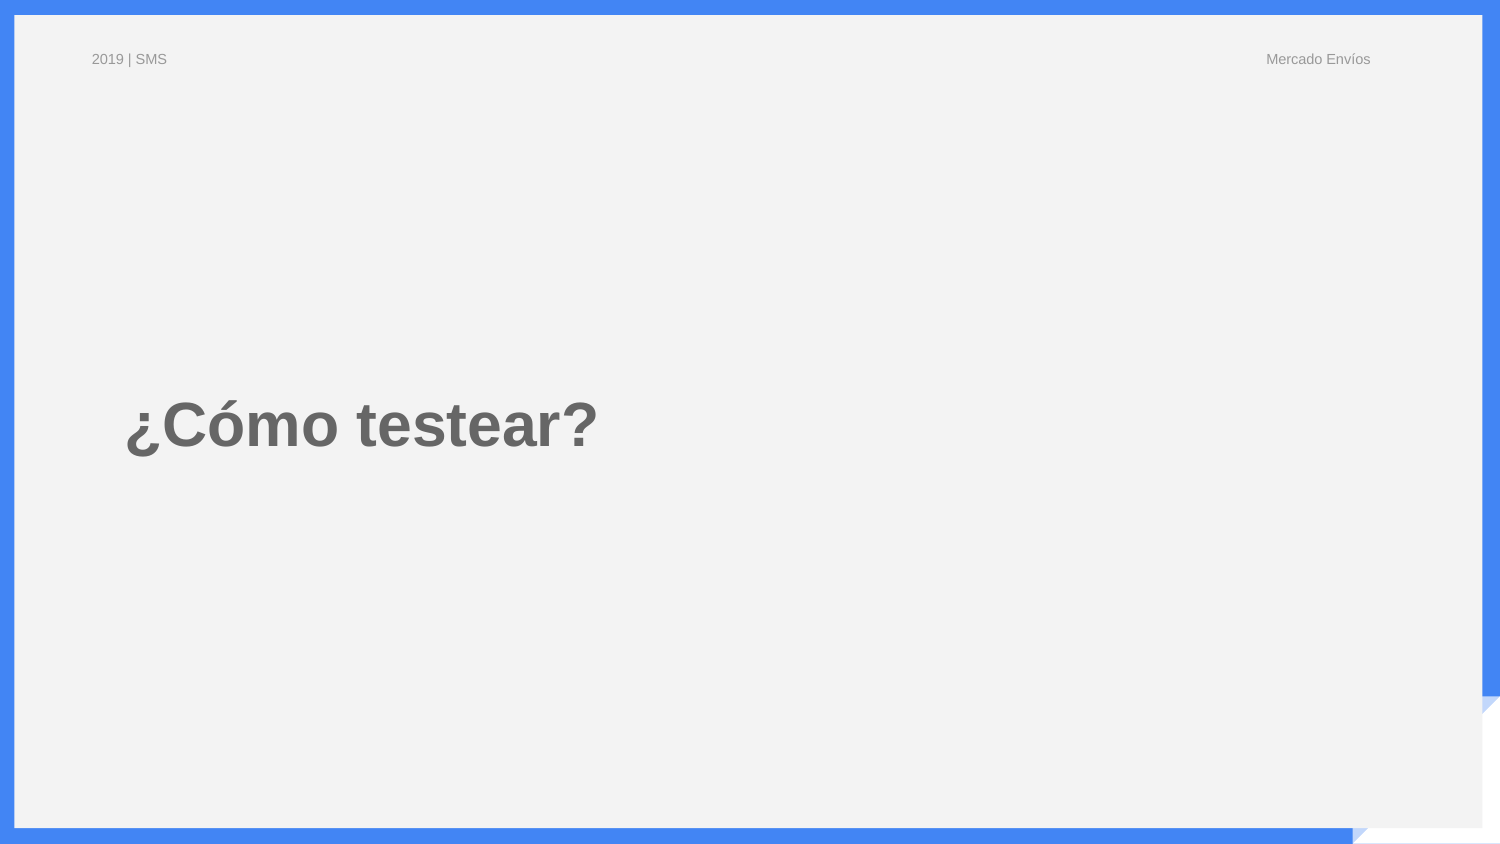

2019 | SMS
Mercado Envíos

¿Cómo testear?